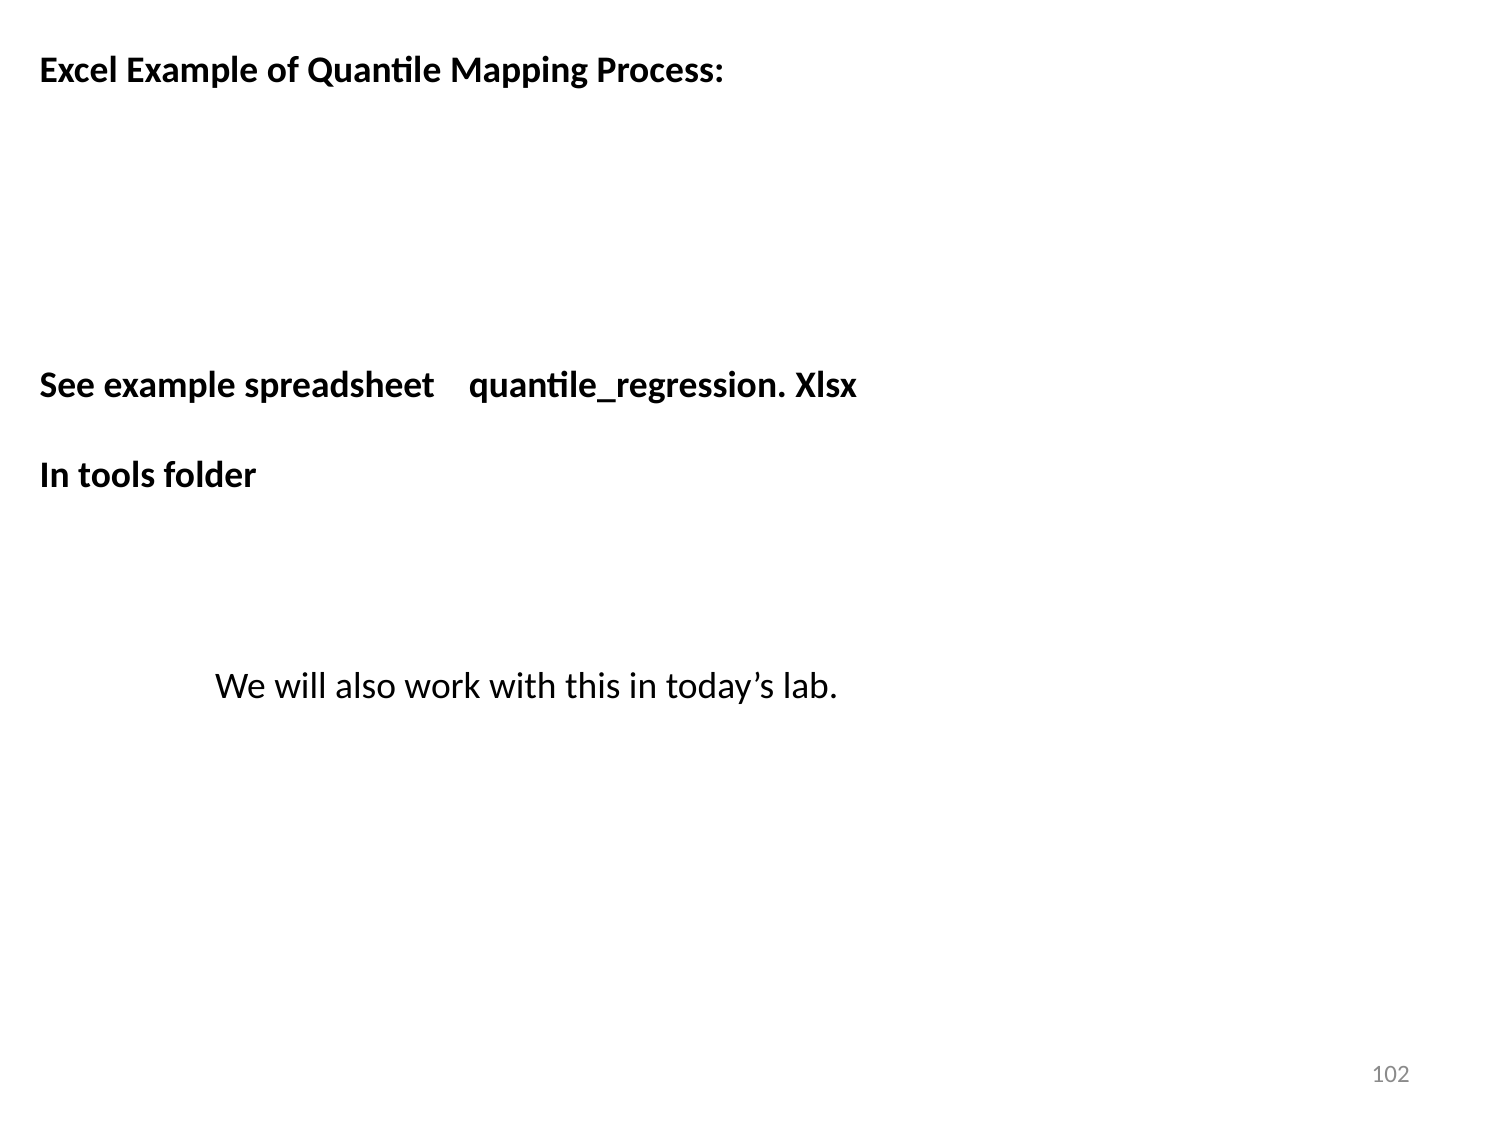

Excel Example of Quantile Mapping Process:

See example spreadsheet    quantile_regression. Xlsx

In tools folder

We will also work with this in today’s lab.
102